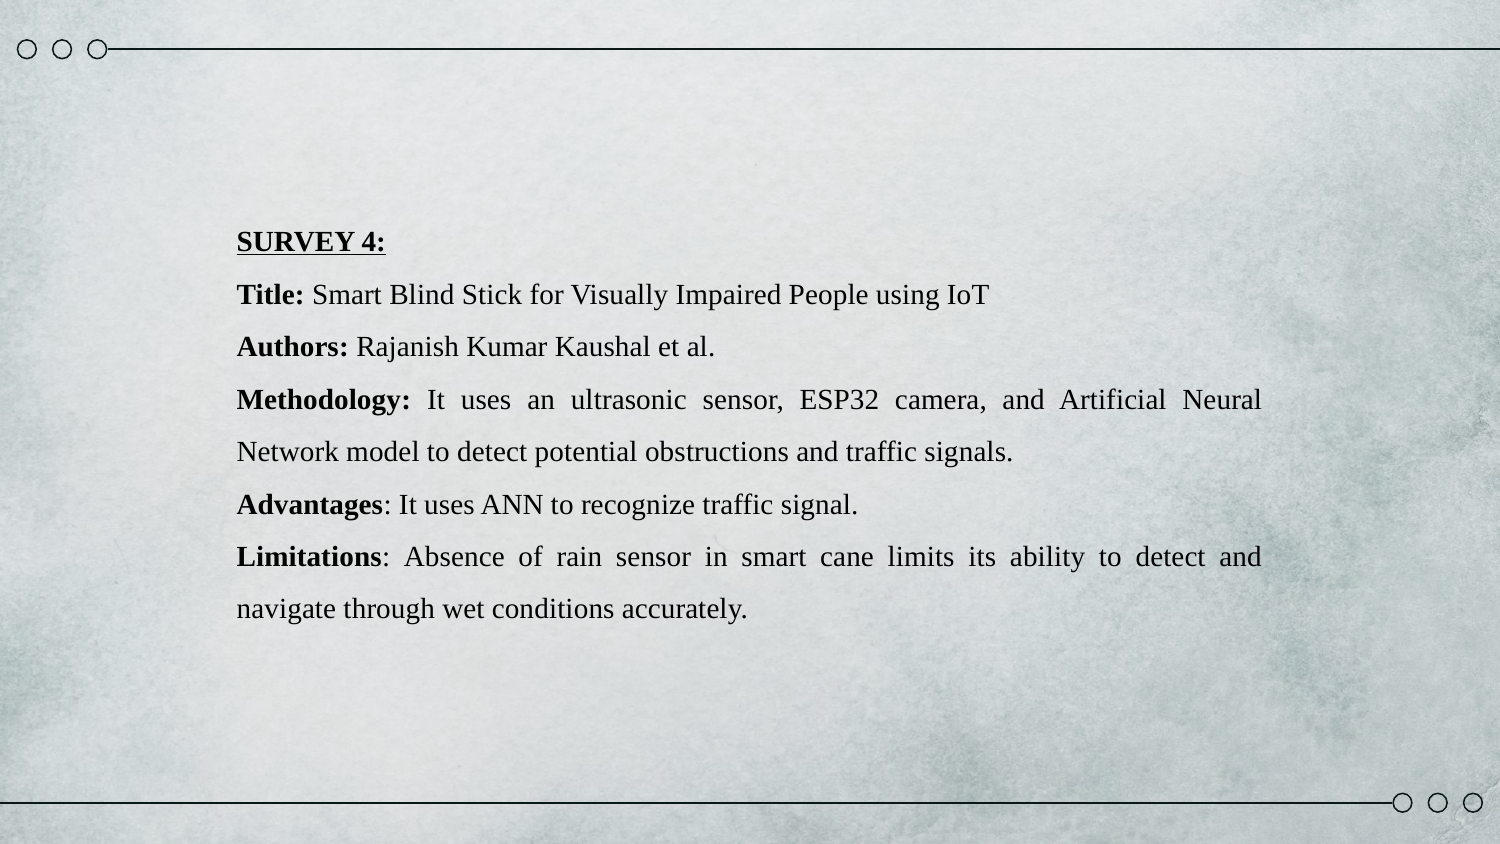

SURVEY 4:
Title: Smart Blind Stick for Visually Impaired People using IoT
Authors: Rajanish Kumar Kaushal et al.
Methodology: It uses an ultrasonic sensor, ESP32 camera, and Artificial Neural Network model to detect potential obstructions and traffic signals.
Advantages: It uses ANN to recognize traffic signal.
Limitations: Absence of rain sensor in smart cane limits its ability to detect and navigate through wet conditions accurately.